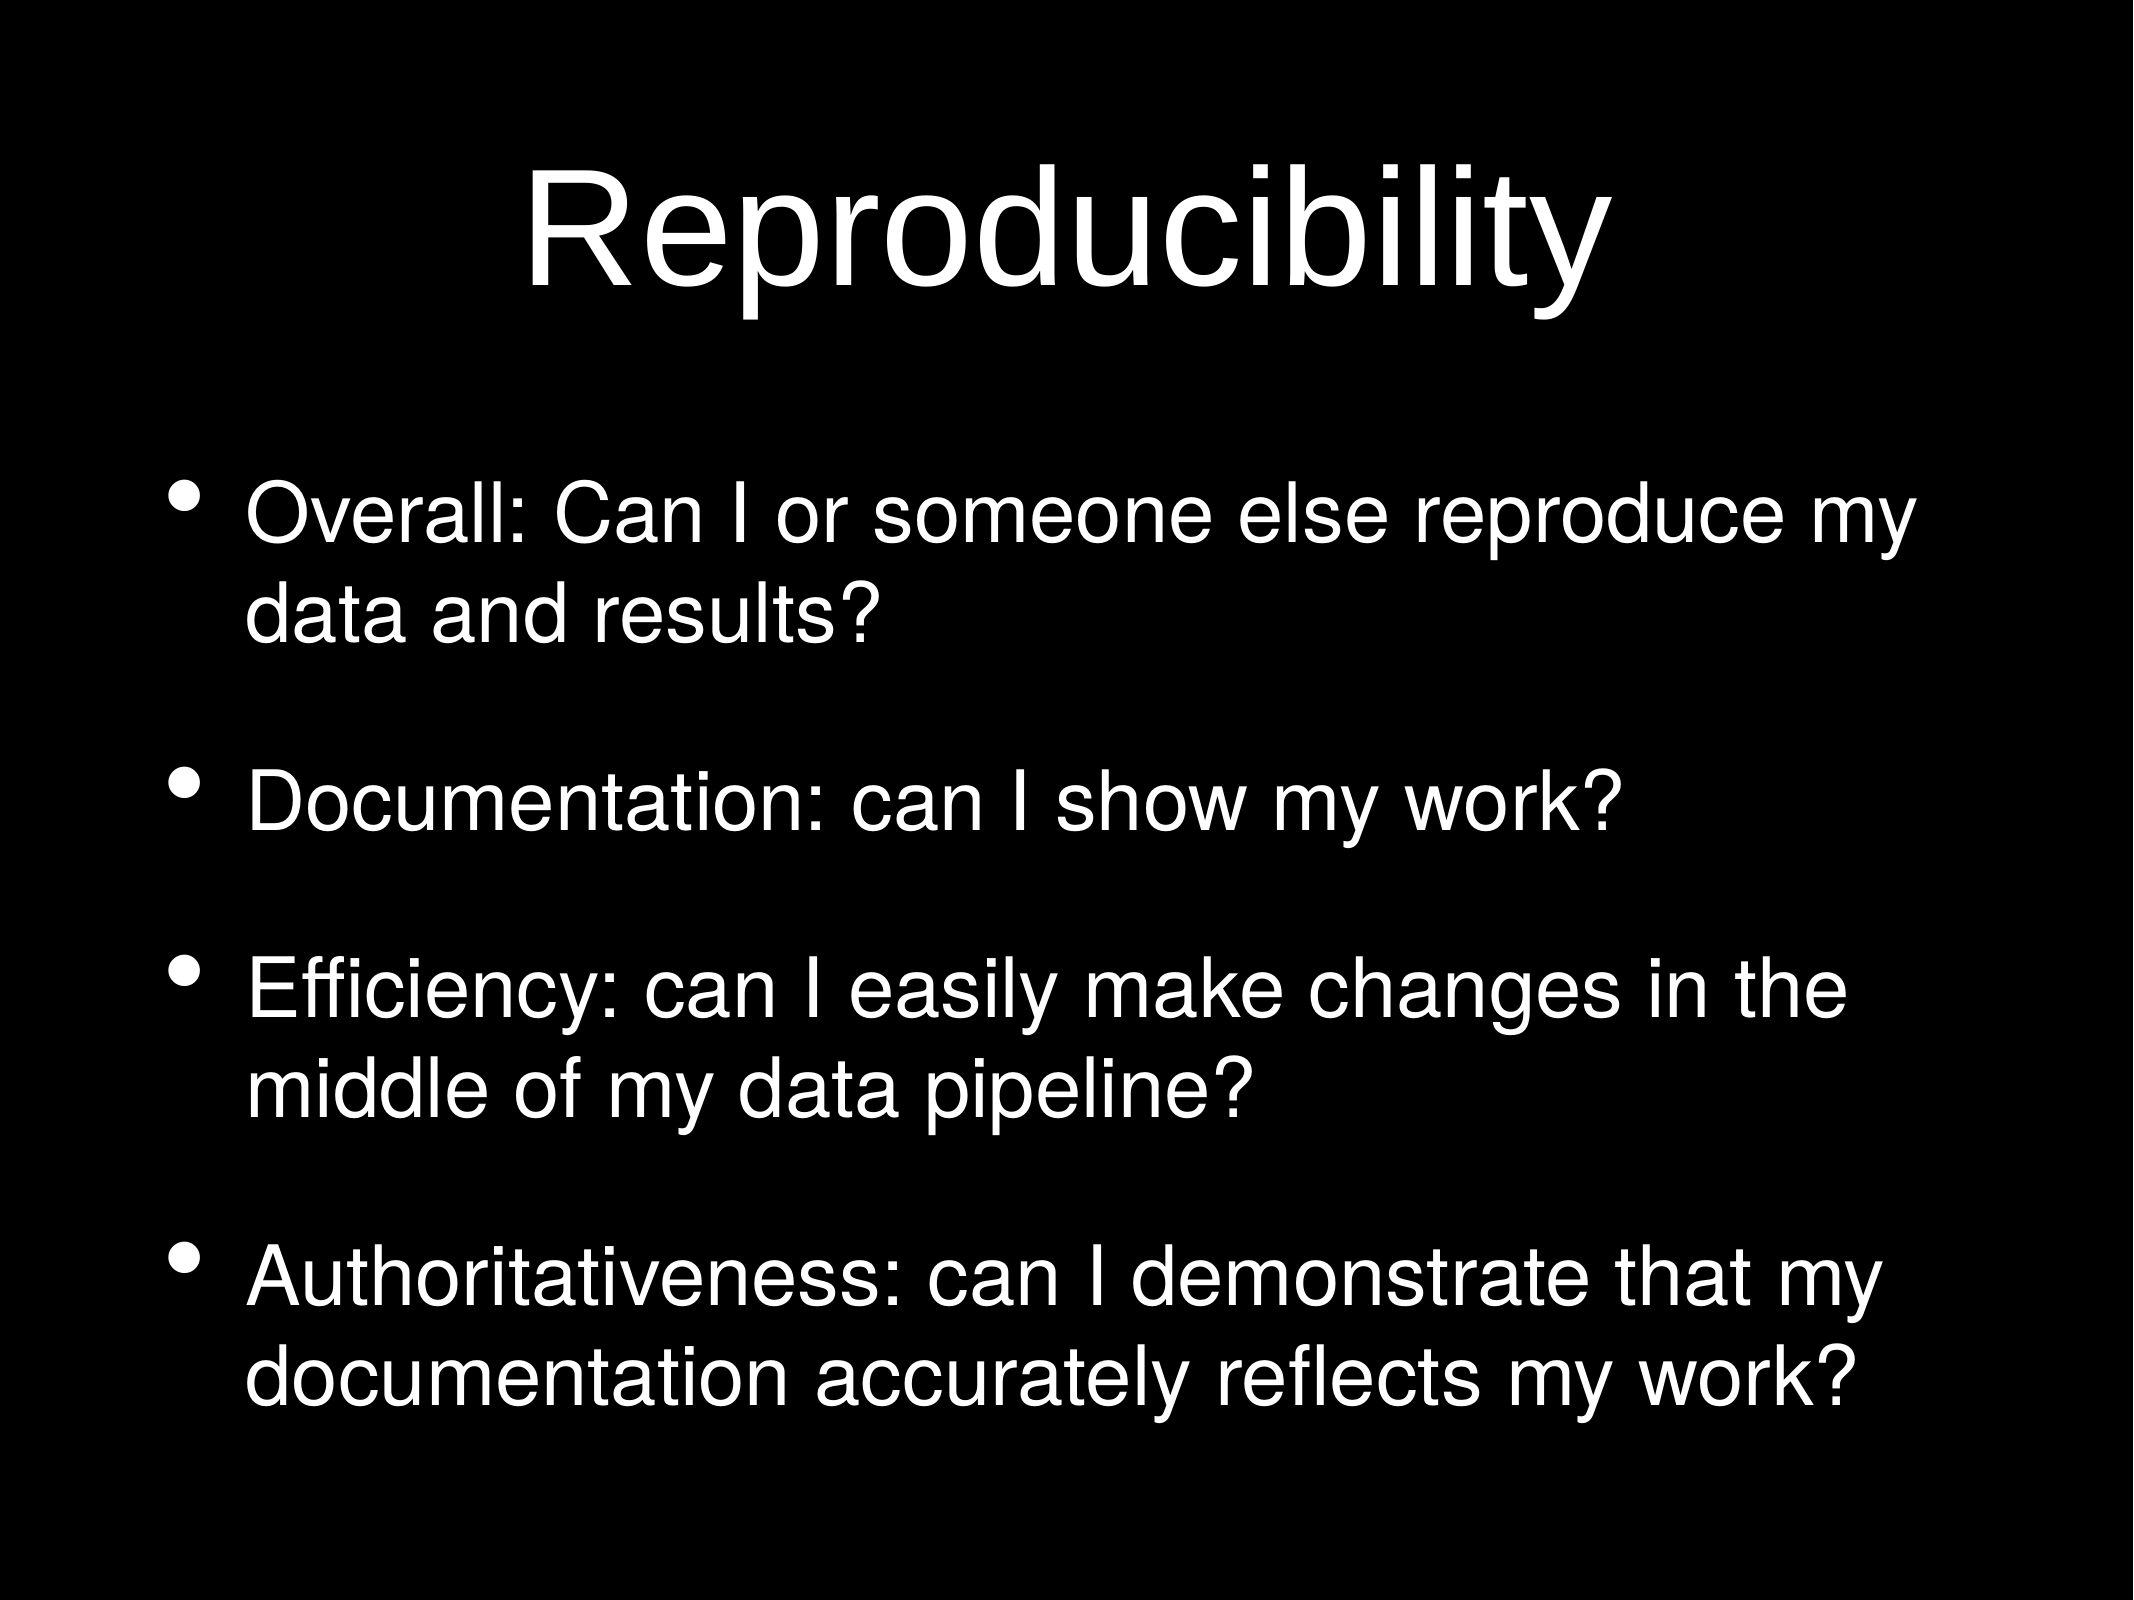

Overall: Can I or someone else reproduce my data and results?
Documentation: can I show my work?
Efficiency: can I easily make changes in the middle of my data pipeline?
Authoritativeness: can I demonstrate that my documentation accurately reflects my work?
# Reproducibility